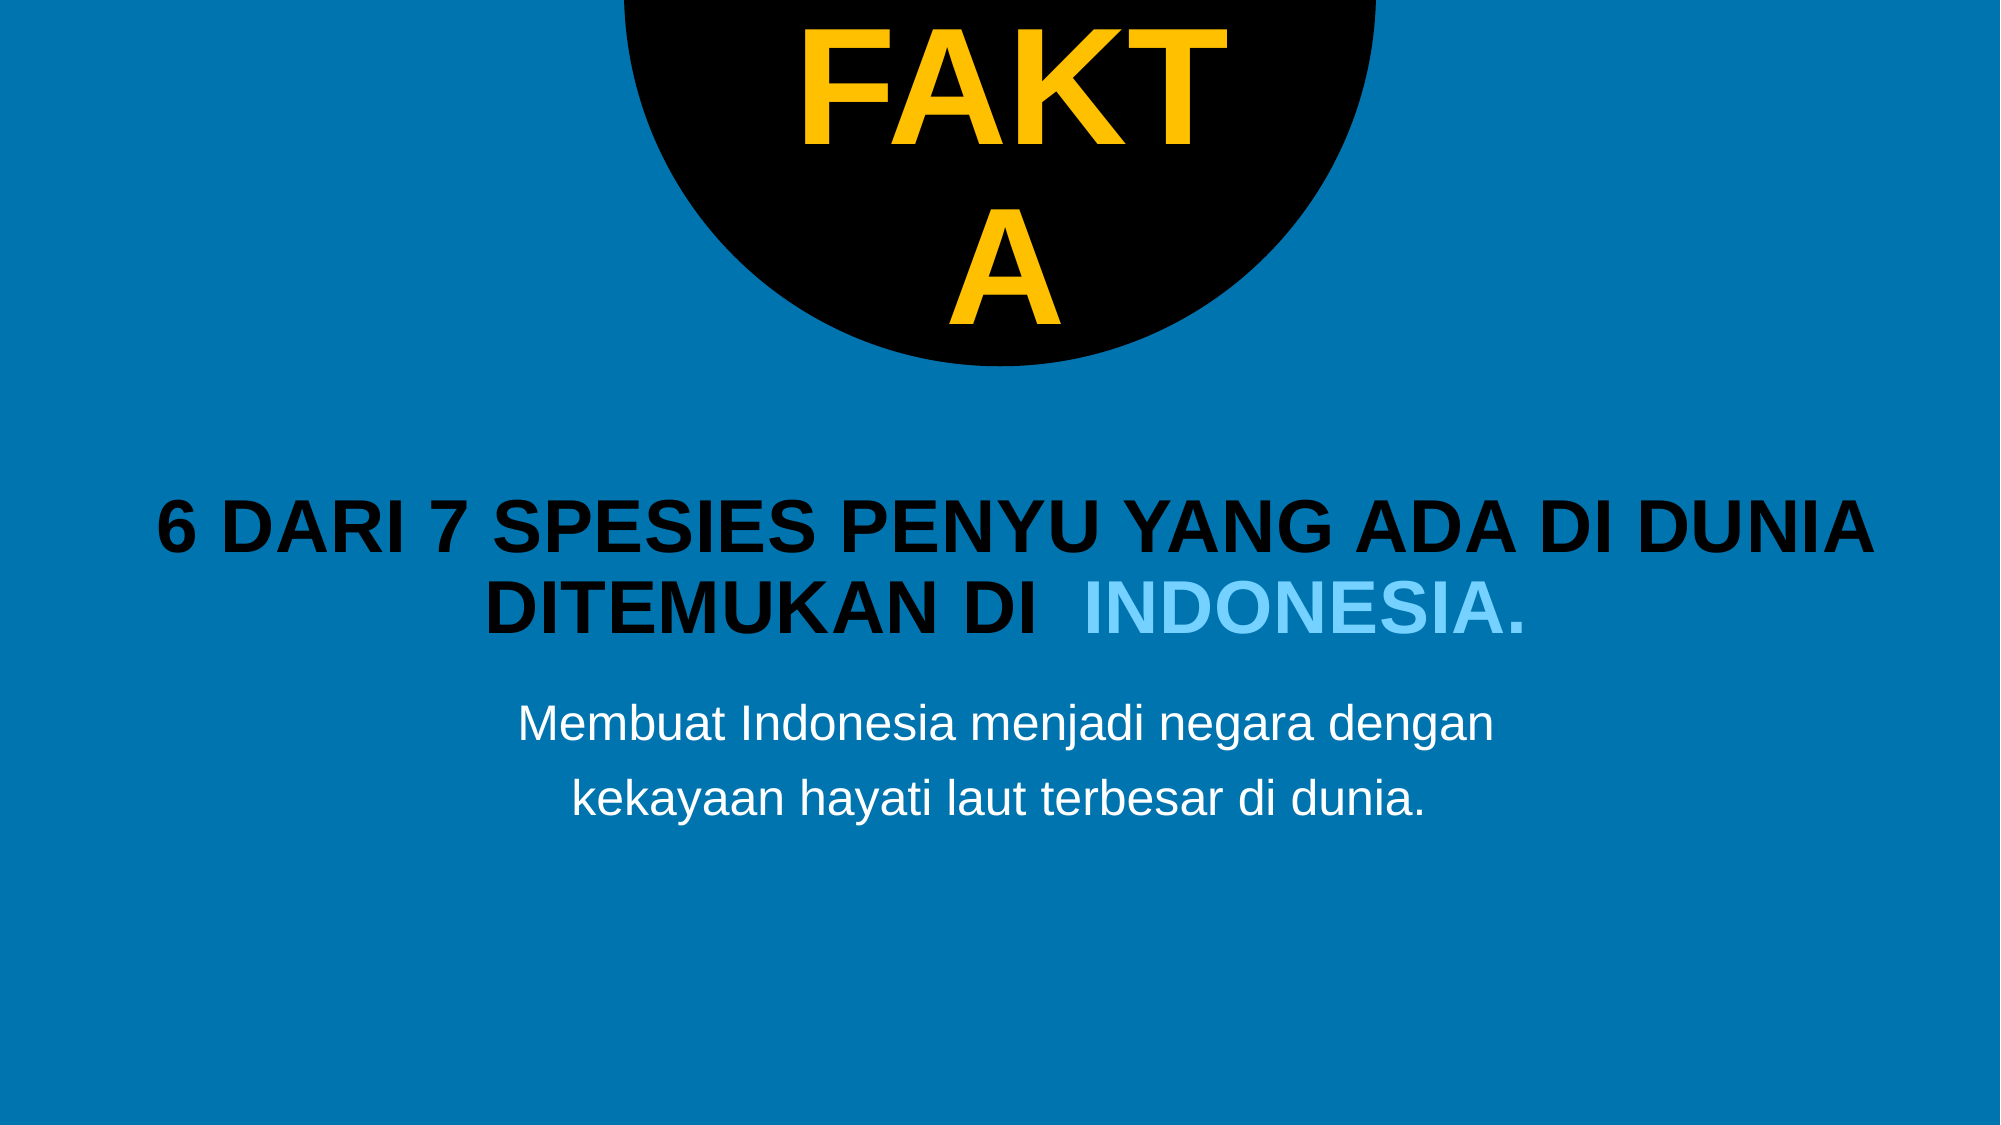

FAKTA
# 6 DARI 7 SPESIES PENYU YANG ADA DI DUNIA DITEMUKAN DI  INDONESIA.
Membuat Indonesia menjadi negara dengan
kekayaan hayati laut terbesar di dunia.